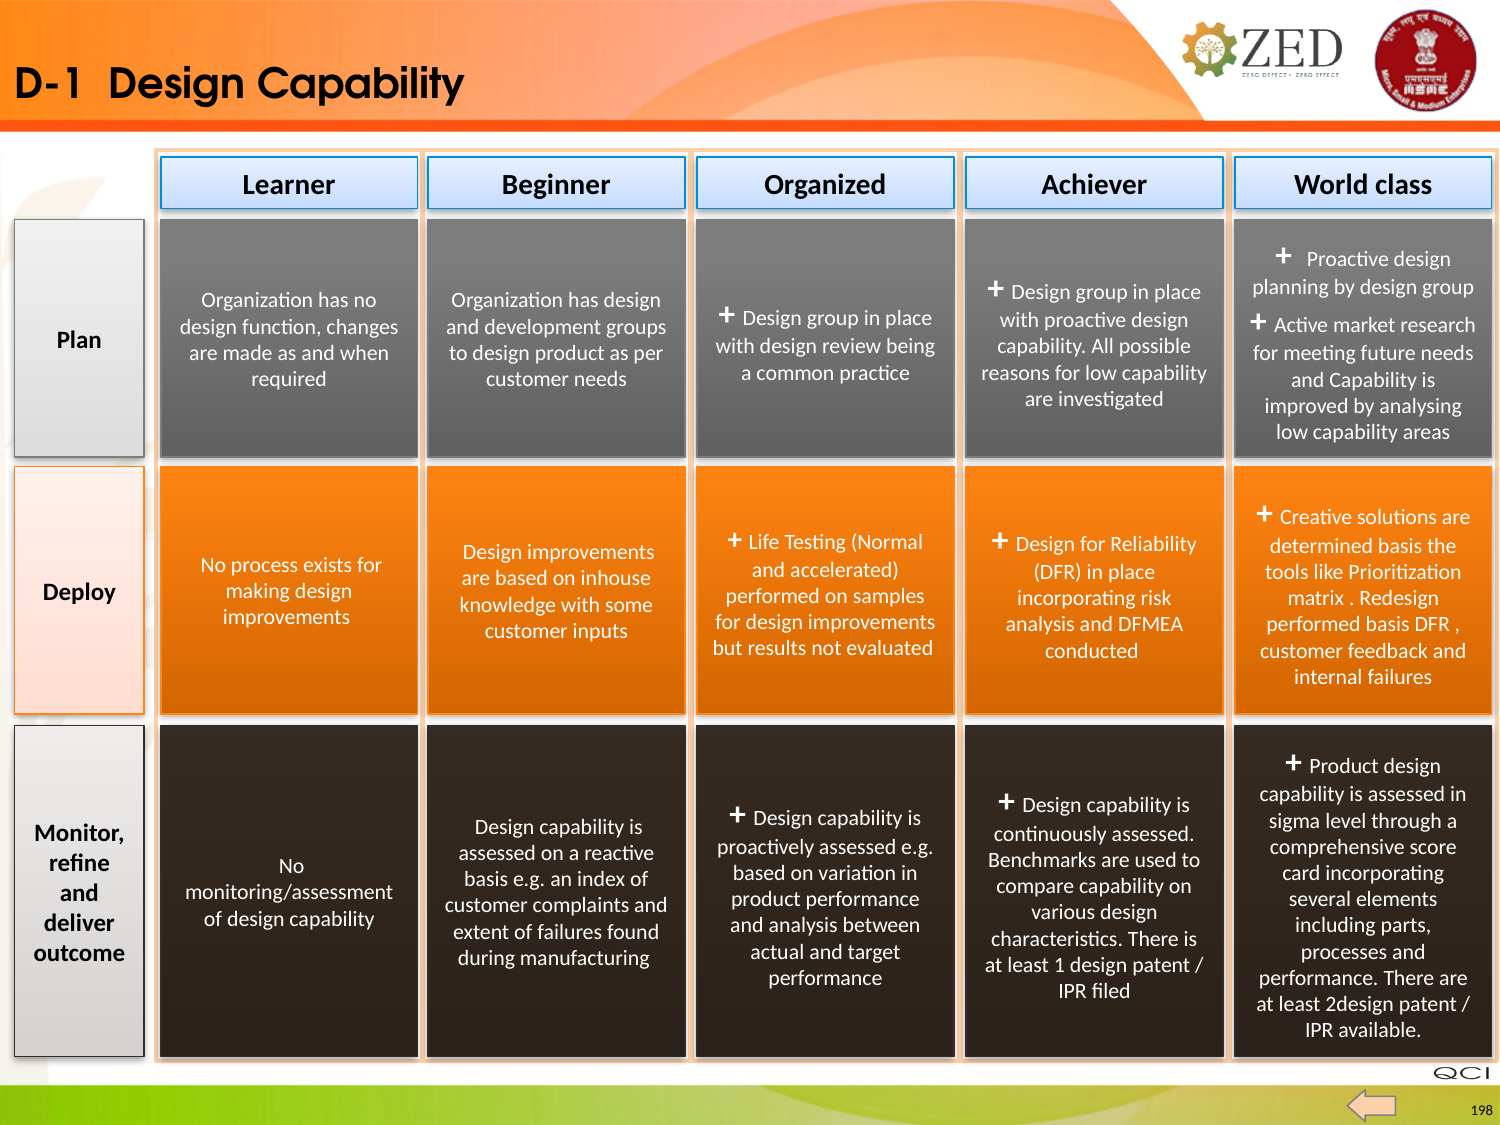

D-1  Design Capability

Learner
Beginner
Organized
Achiever
World class
Plan
Organization has no design function, changes are made as and when required
Organization has design and development groups to design product as per customer needs
+ Design group in place with design review being a common practice
+ Design group in place with proactive design capability. All possible reasons for low capability are investigated
+  Proactive design planning by design group + Active market research for meeting future needs and Capability is improved by analysing low capability areas
Deploy
 No process exists for making design improvements
 Design improvements are based on inhouse knowledge with some customer inputs
+ Life Testing (Normal and accelerated) performed on samples for design improvements but results not evaluated
+ Design for Reliability (DFR) in place incorporating risk analysis and DFMEA conducted
+ Creative solutions are determined basis the tools like Prioritization matrix . Redesign performed basis DFR , customer feedback and internal failures
 No monitoring/assessment of design capability
 Design capability is assessed on a reactive basis e.g. an index of customer complaints and extent of failures found during manufacturing
+ Design capability is proactively assessed e.g. based on variation in product performance and analysis between actual and target performance
+ Design capability is continuously assessed. Benchmarks are used to compare capability on various design characteristics. There is at least 1 design patent / IPR filed
+ Product design capability is assessed in sigma level through a comprehensive score card incorporating several elements including parts, processes and performance. There are at least 2design patent / IPR available.
Monitor, refine and deliver outcome